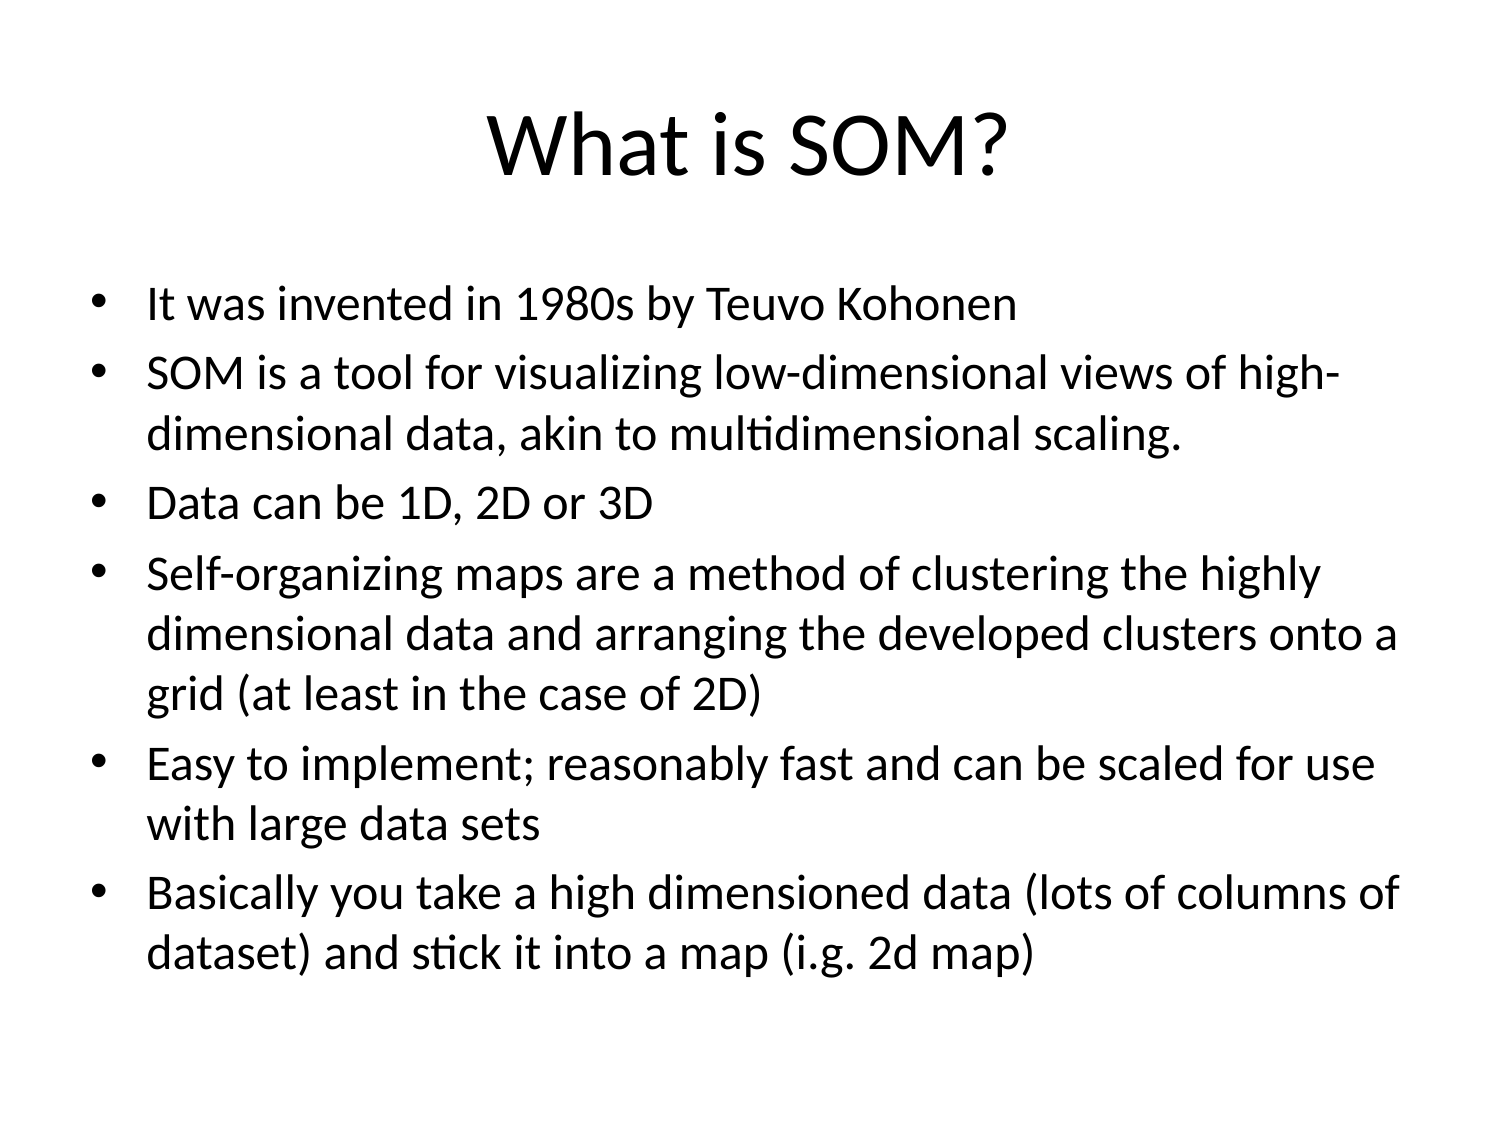

# What is SOM?
It was invented in 1980s by Teuvo Kohonen
SOM is a tool for visualizing low-dimensional views of high-dimensional data, akin to multidimensional scaling.
Data can be 1D, 2D or 3D
Self-organizing maps are a method of clustering the highly dimensional data and arranging the developed clusters onto a grid (at least in the case of 2D)
Easy to implement; reasonably fast and can be scaled for use with large data sets
Basically you take a high dimensioned data (lots of columns of dataset) and stick it into a map (i.g. 2d map)